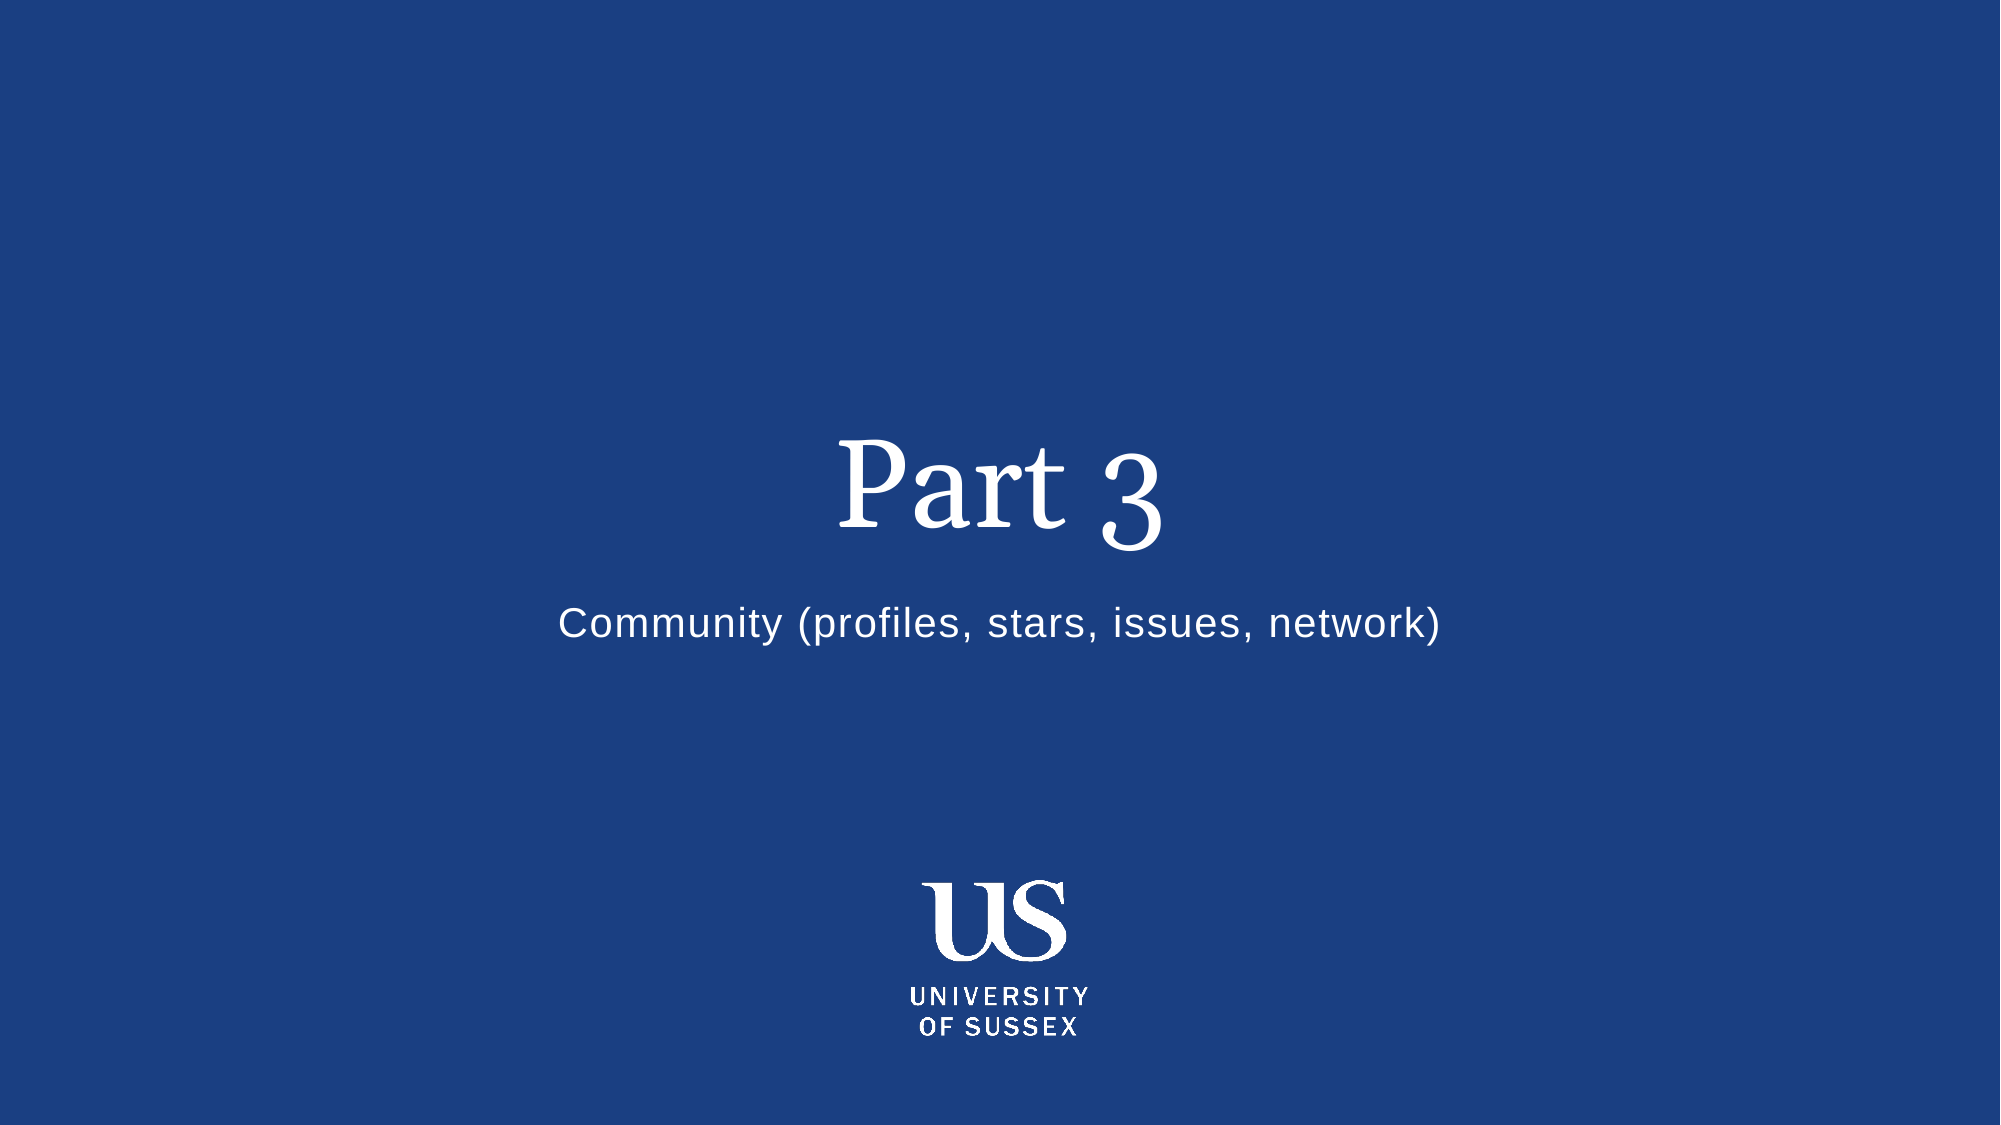

# Part 3
Community (profiles, stars, issues, network)